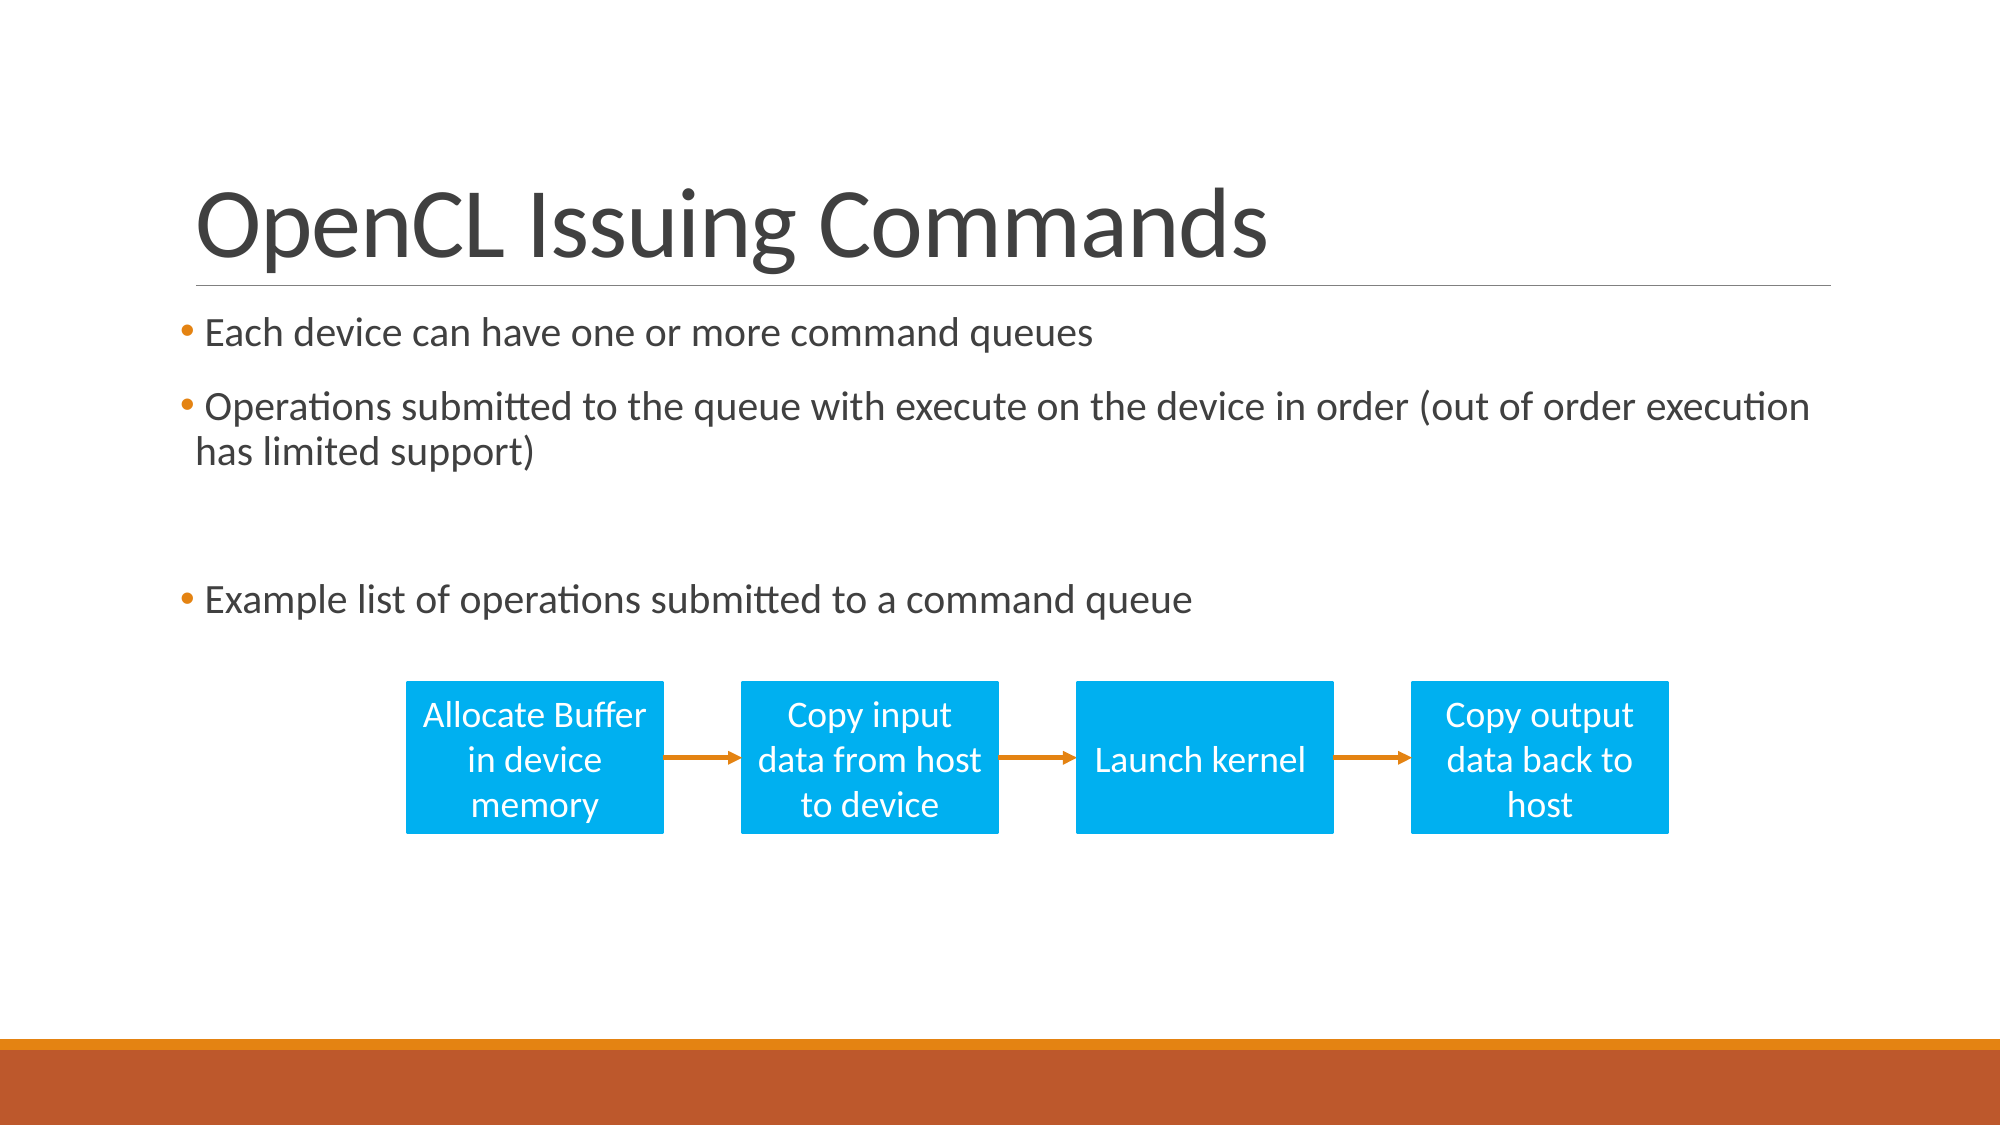

# OpenCL Issuing Commands
 Each device can have one or more command queues
 Operations submitted to the queue with execute on the device in order (out of order execution has limited support)

 Example list of operations submitted to a command queue
Allocate Buffer in device memory
Copy input data from host to device
Launch kernel
Copy output data back to host